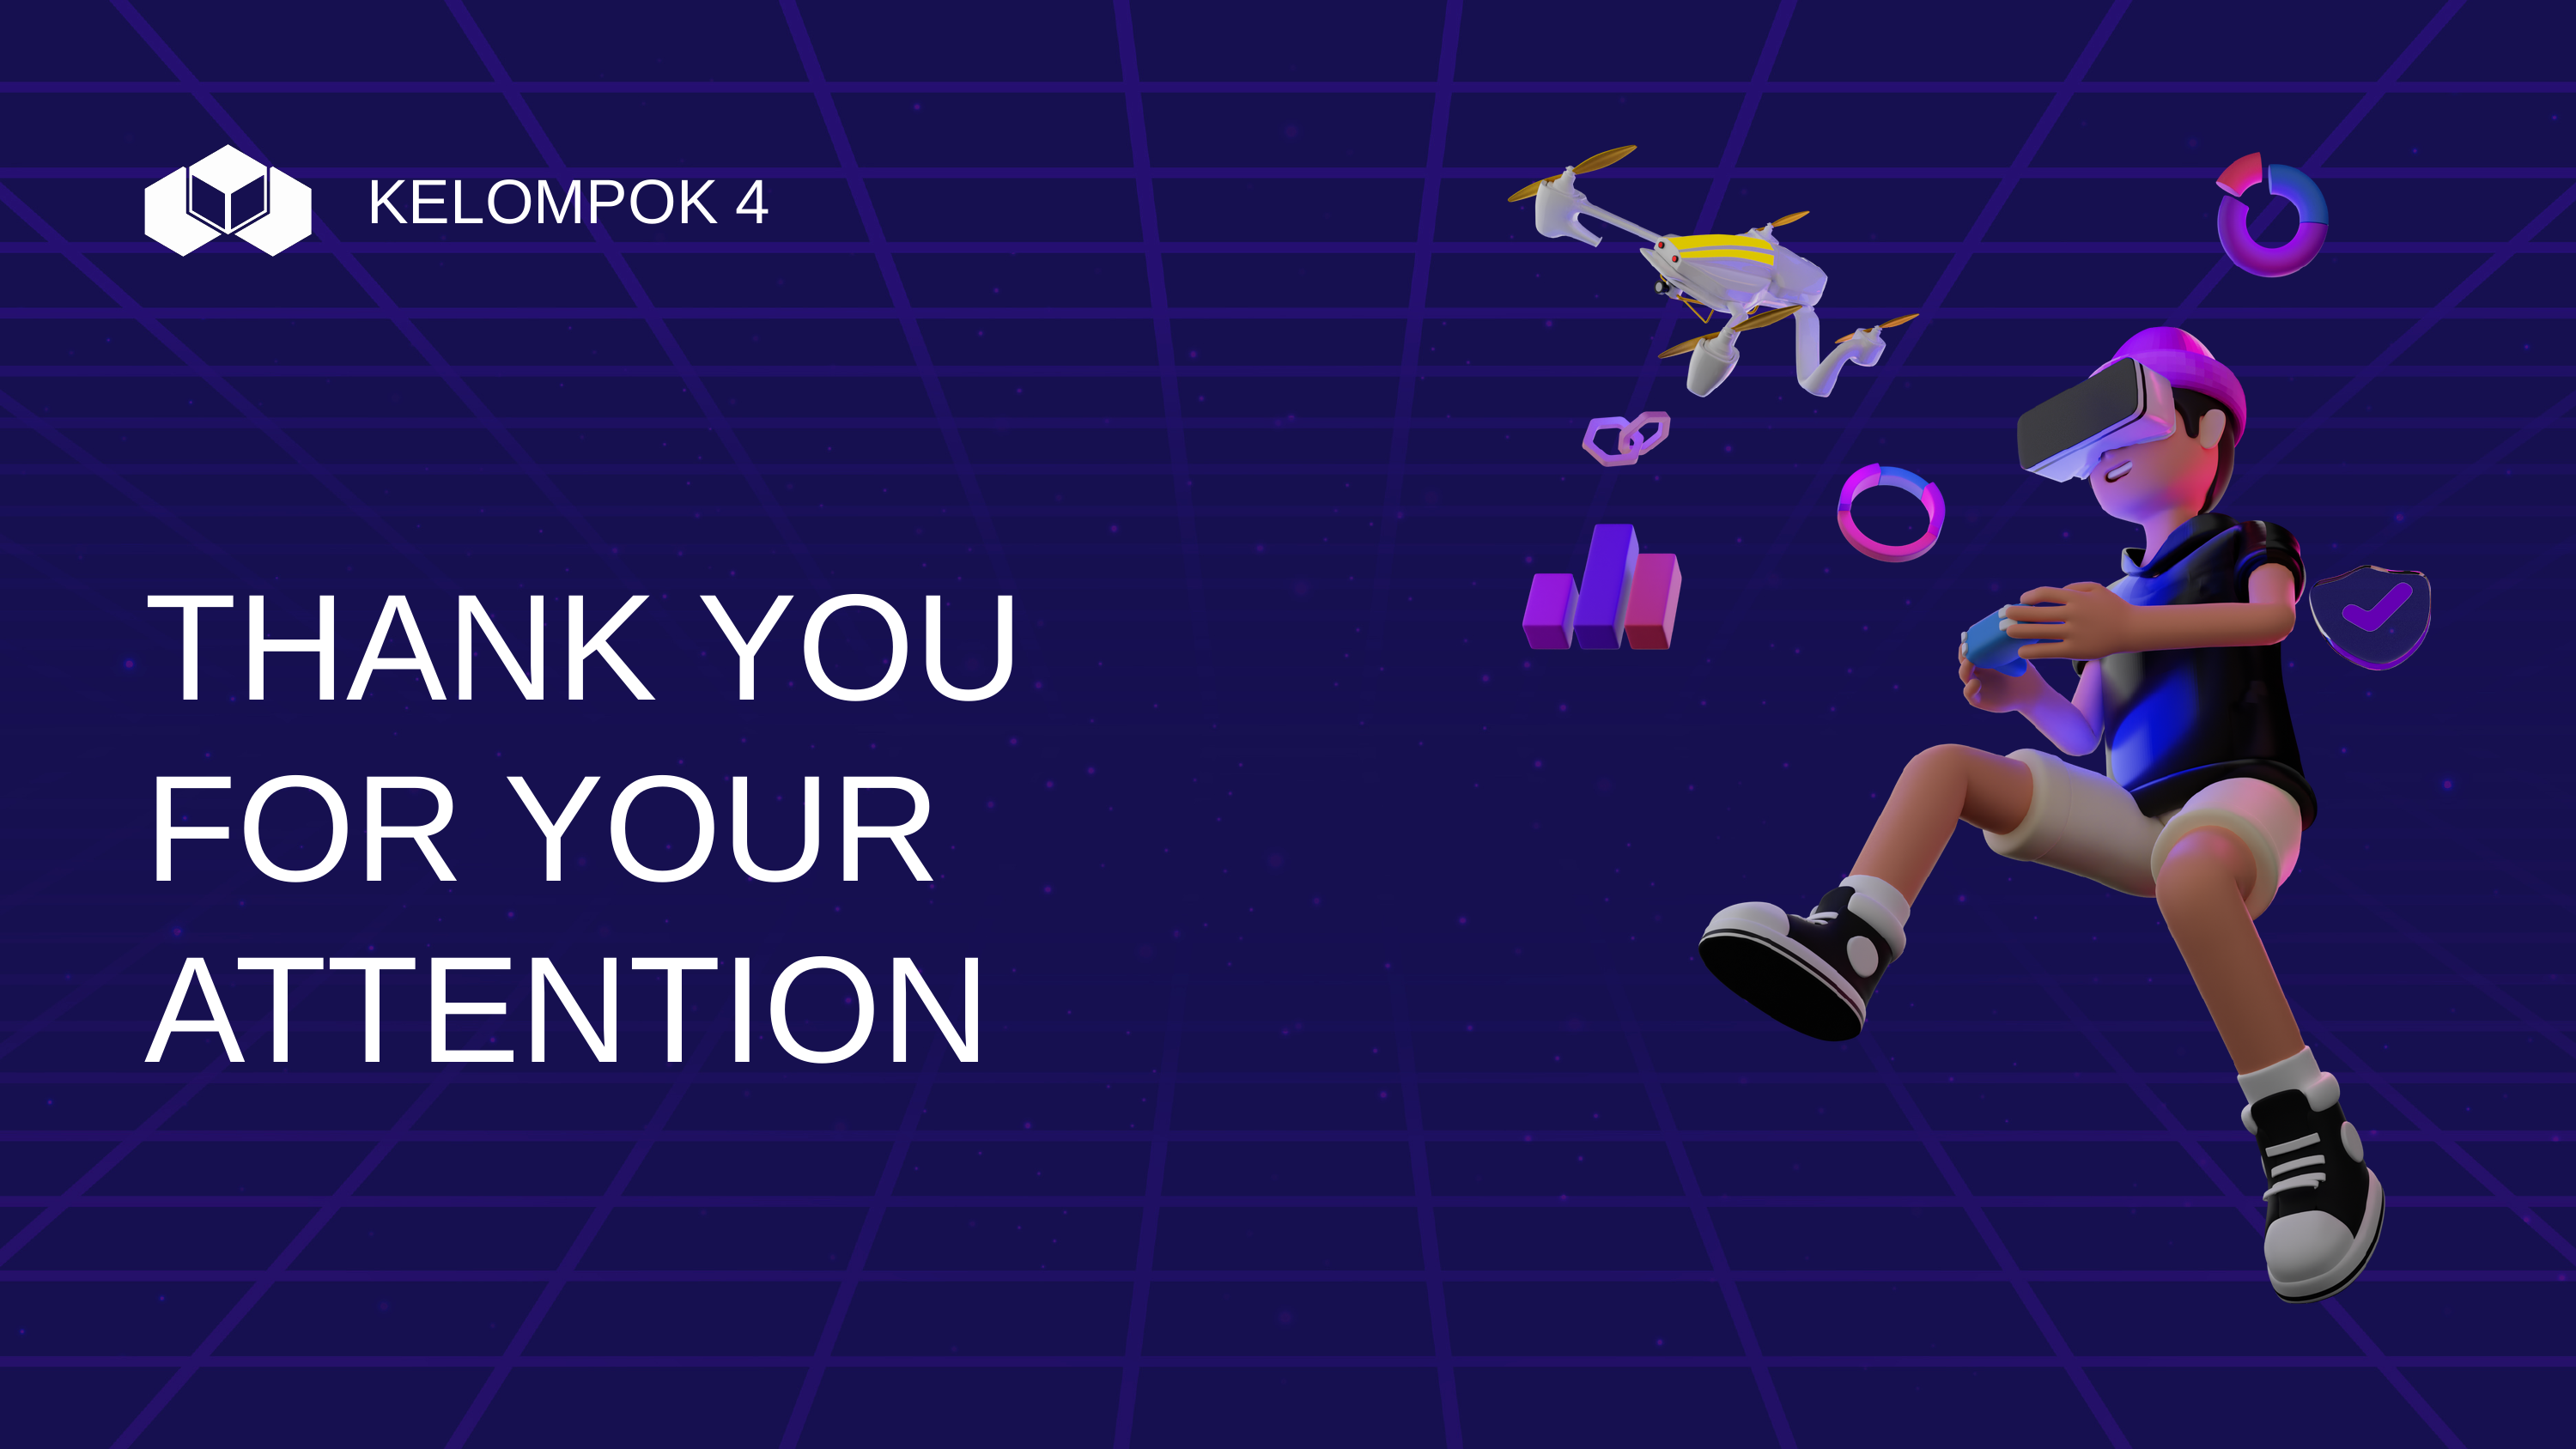

KELOMPOK 4
THANK YOU FOR YOUR ATTENTION